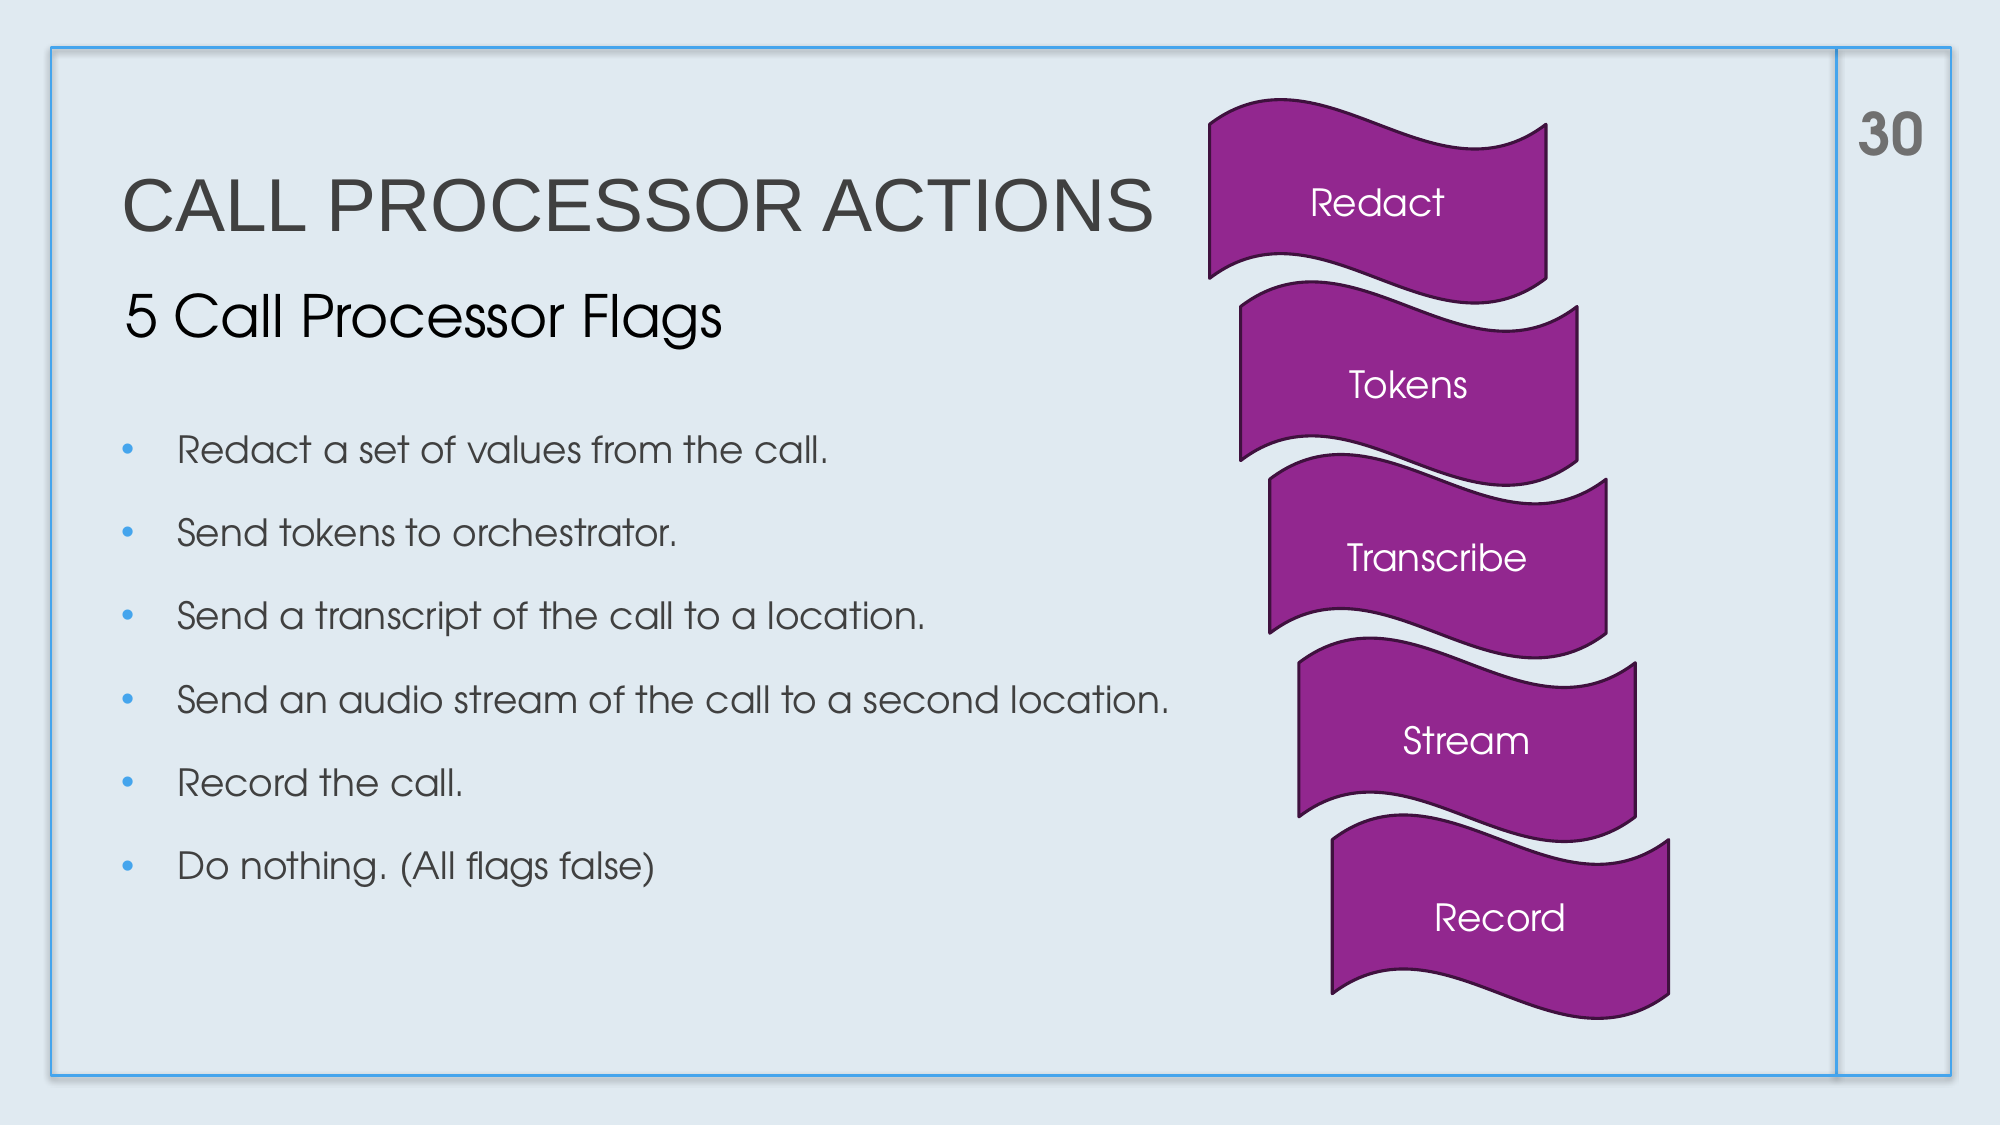

30
# Call Processor actions
Redact
5 Call Processor Flags
Tokens
Redact a set of values from the call.
Send tokens to orchestrator.
Send a transcript of the call to a location.
Send an audio stream of the call to a second location.
Record the call.
Do nothing. (All flags false)
Transcribe
Stream
Record